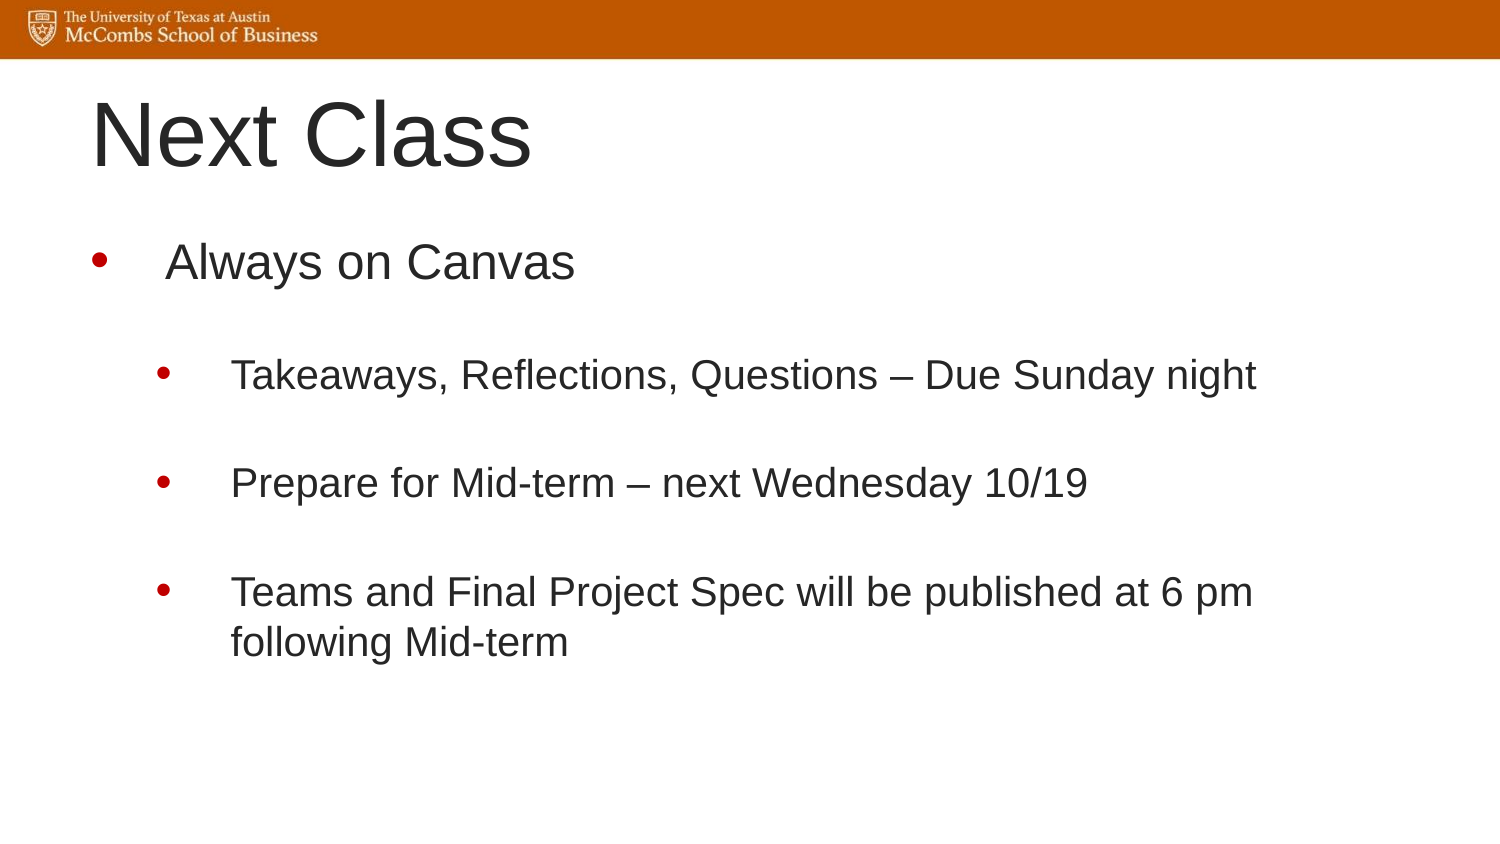

# Next Class
Always on Canvas
Takeaways, Reflections, Questions – Due Sunday night
Prepare for Mid-term – next Wednesday 10/19
Teams and Final Project Spec will be published at 6 pm following Mid-term